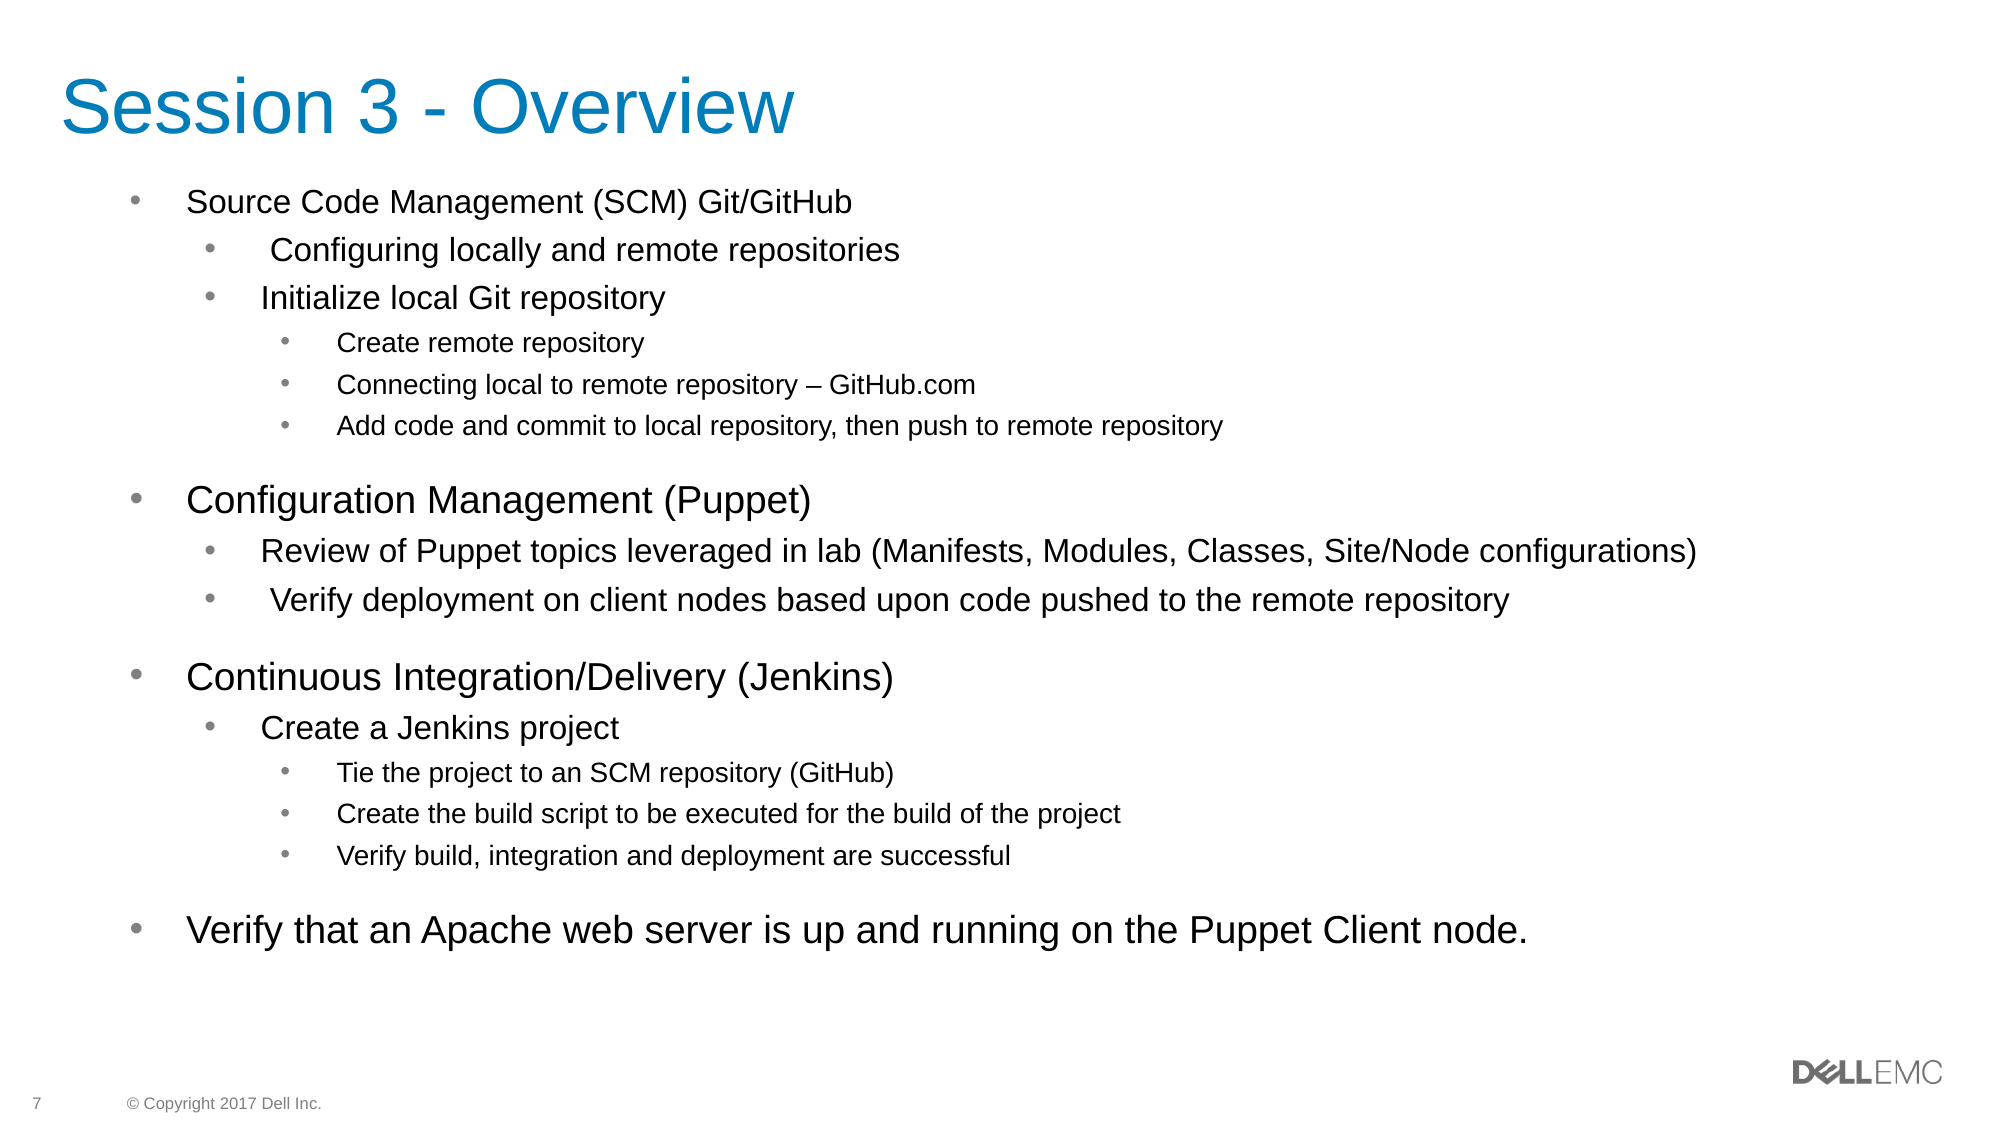

# Session 3 - Overview
Source Code Management (SCM) Git/GitHub
 Configuring locally and remote repositories
Initialize local Git repository
Create remote repository
Connecting local to remote repository – GitHub.com
Add code and commit to local repository, then push to remote repository
Configuration Management (Puppet)
Review of Puppet topics leveraged in lab (Manifests, Modules, Classes, Site/Node configurations)
 Verify deployment on client nodes based upon code pushed to the remote repository
Continuous Integration/Delivery (Jenkins)
Create a Jenkins project
Tie the project to an SCM repository (GitHub)
Create the build script to be executed for the build of the project
Verify build, integration and deployment are successful
Verify that an Apache web server is up and running on the Puppet Client node.